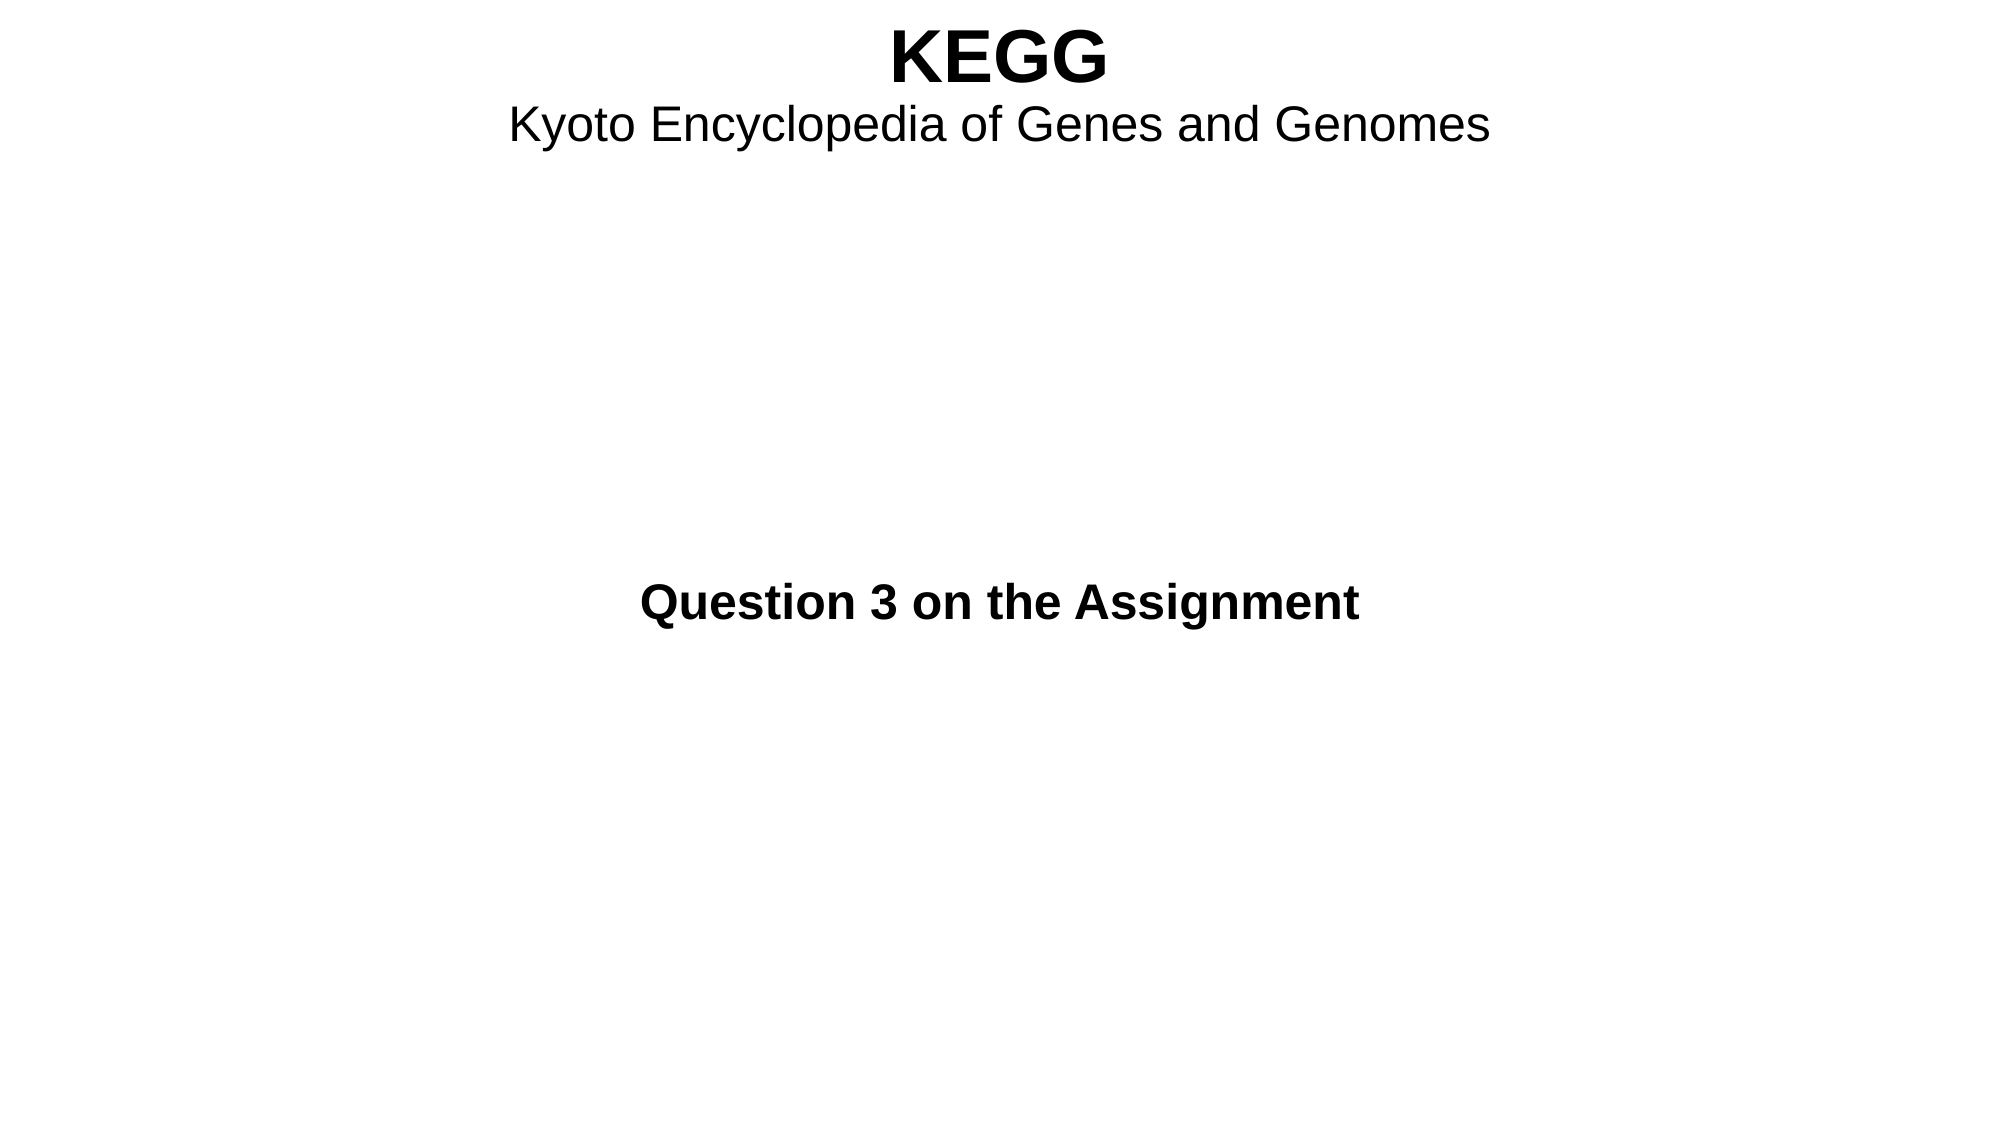

KEGG
Kyoto Encyclopedia of Genes and Genomes
Question 3 on the Assignment